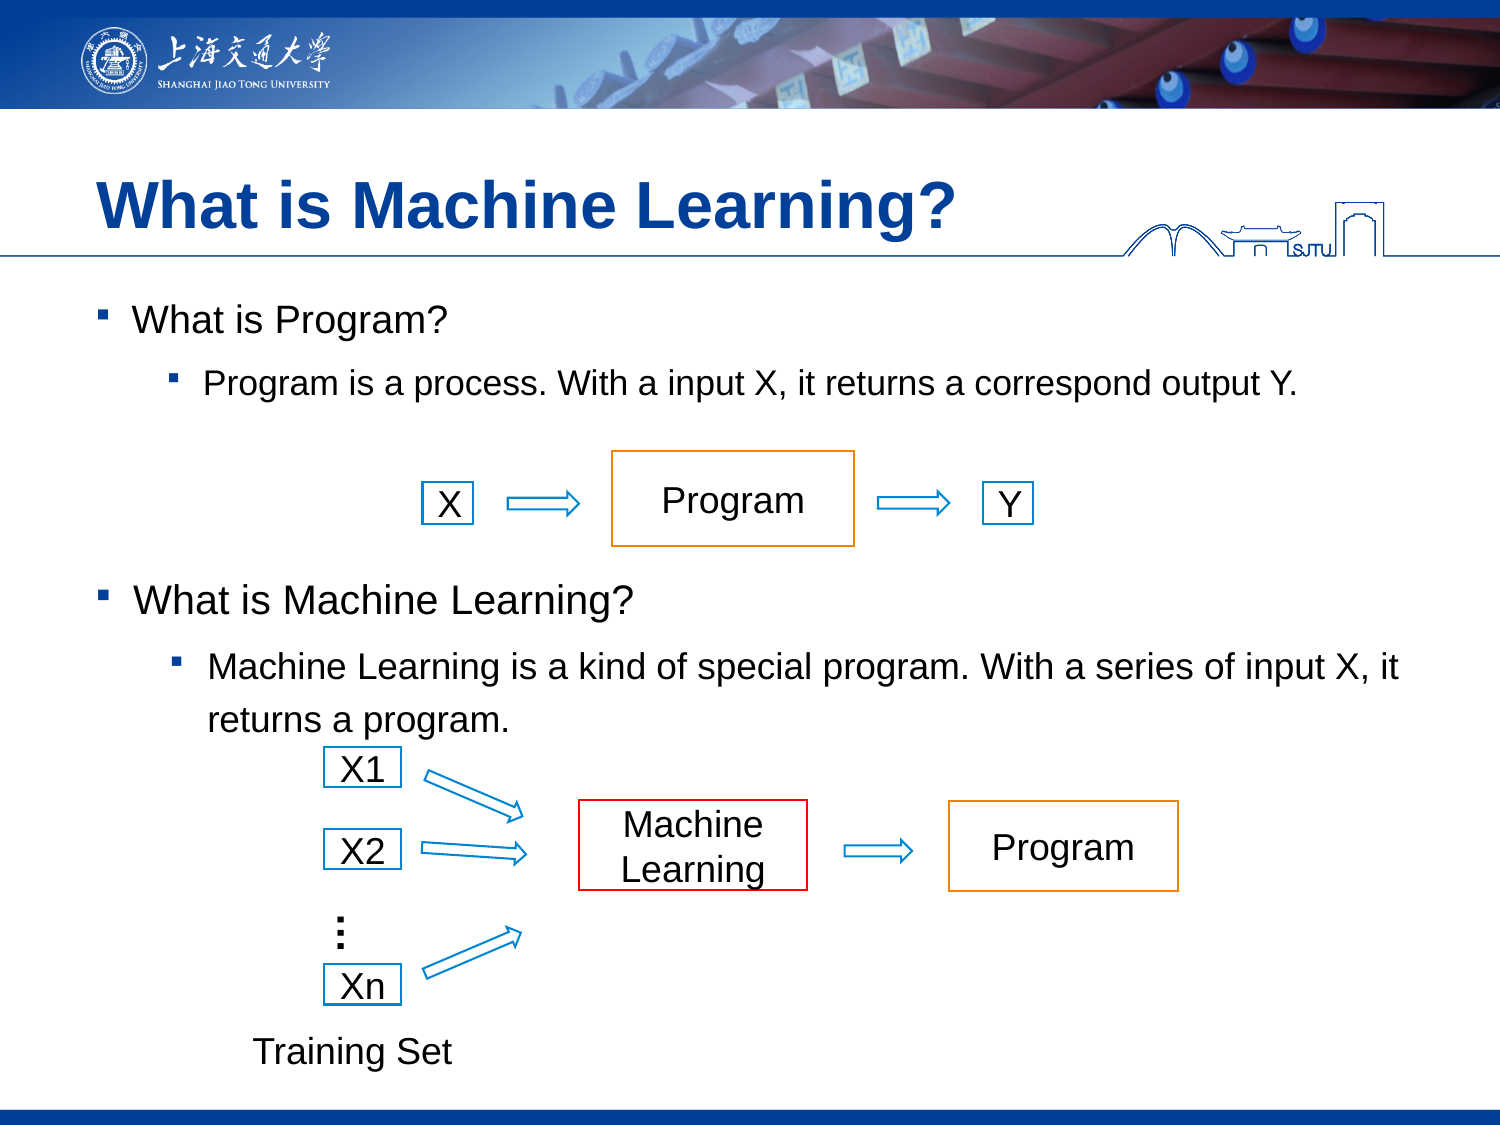

# What is Machine Learning?
What is Program?
Program is a process. With a input X, it returns a correspond output Y.
Program
X
Y

What is Machine Learning?
Machine Learning is a kind of special program. With a series of input X, it returns a program.
X1

Machine Learning
Program
X2

…

Xn
Training Set